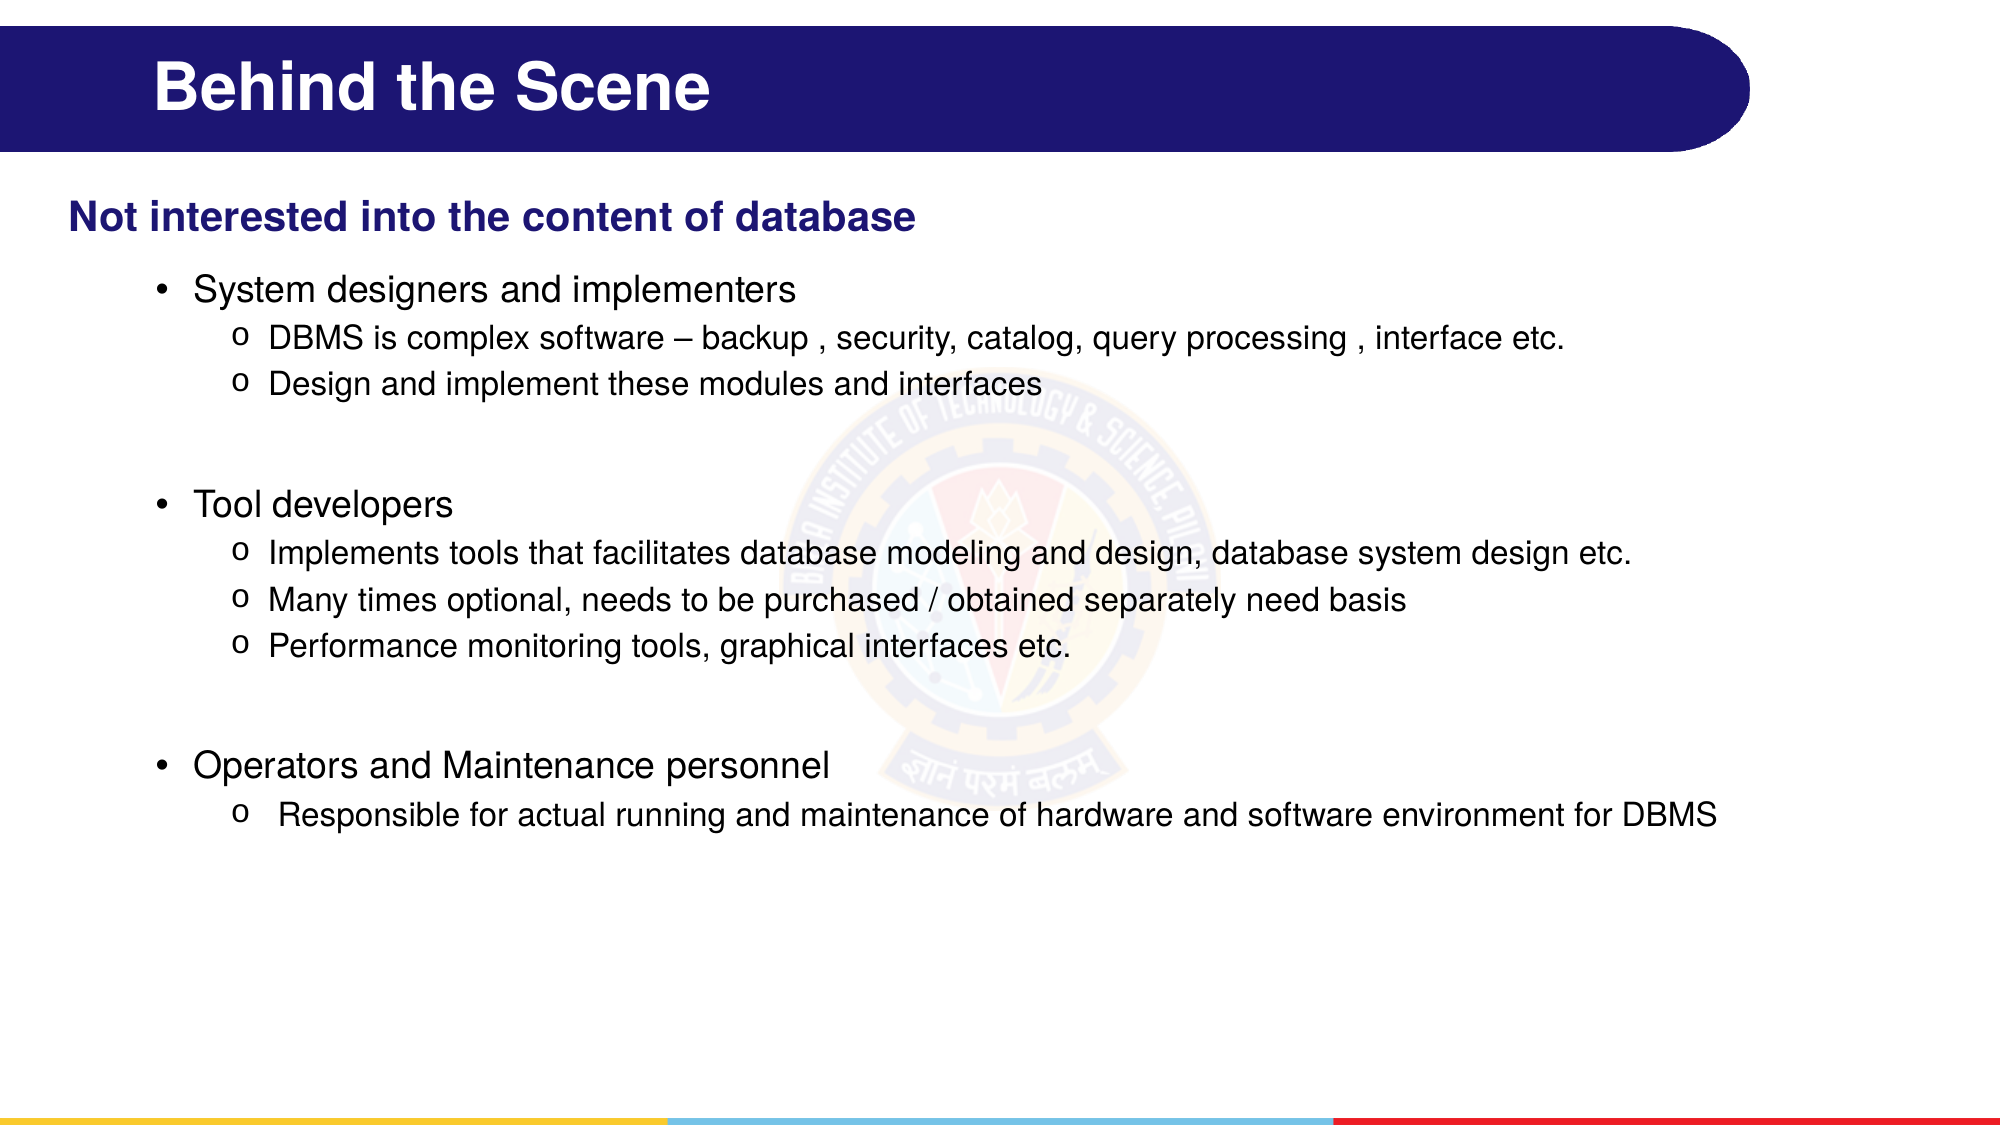

# Behind the Scene
Not interested into the content of database
System designers and implementers
DBMS is complex software – backup , security, catalog, query processing , interface etc.
Design and implement these modules and interfaces

Tool developers
Implements tools that facilitates database modeling and design, database system design etc.
Many times optional, needs to be purchased / obtained separately need basis
Performance monitoring tools, graphical interfaces etc.

Operators and Maintenance personnel
 Responsible for actual running and maintenance of hardware and software environment for DBMS